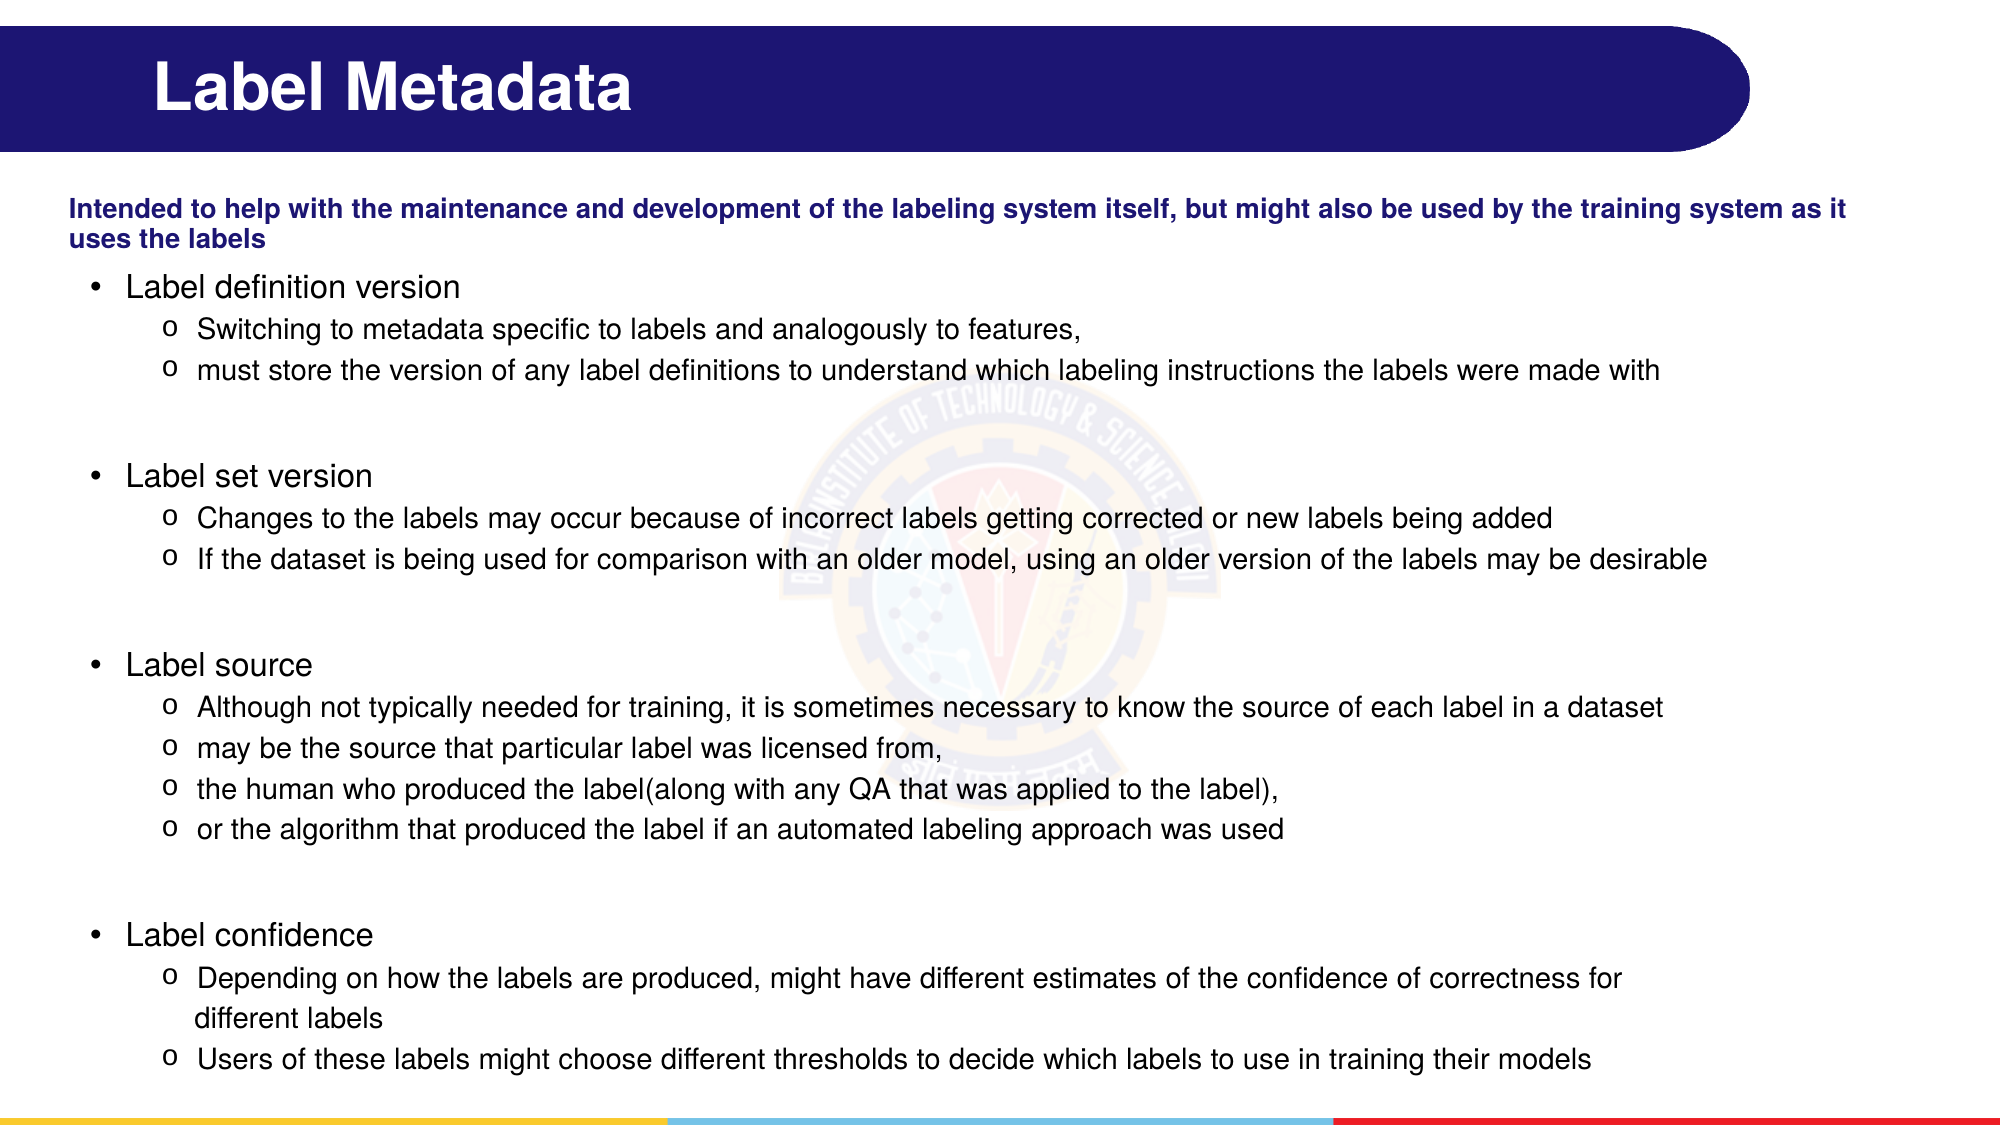

# Label Metadata
Intended to help with the maintenance and development of the labeling system itself, but might also be used by the training system as it uses the labels

Label definition version
Switching to metadata specific to labels and analogously to features,
must store the version of any label definitions to understand which labeling instructions the labels were made with

Label set version
Changes to the labels may occur because of incorrect labels getting corrected or new labels being added
If the dataset is being used for comparison with an older model, using an older version of the labels may be desirable

Label source
Although not typically needed for training, it is sometimes necessary to know the source of each label in a dataset
may be the source that particular label was licensed from,
the human who produced the label(along with any QA that was applied to the label),
or the algorithm that produced the label if an automated labeling approach was used

Label confidence
Depending on how the labels are produced, might have different estimates of the confidence of correctness for
    different labels
Users of these labels might choose different thresholds to decide which labels to use in training their models